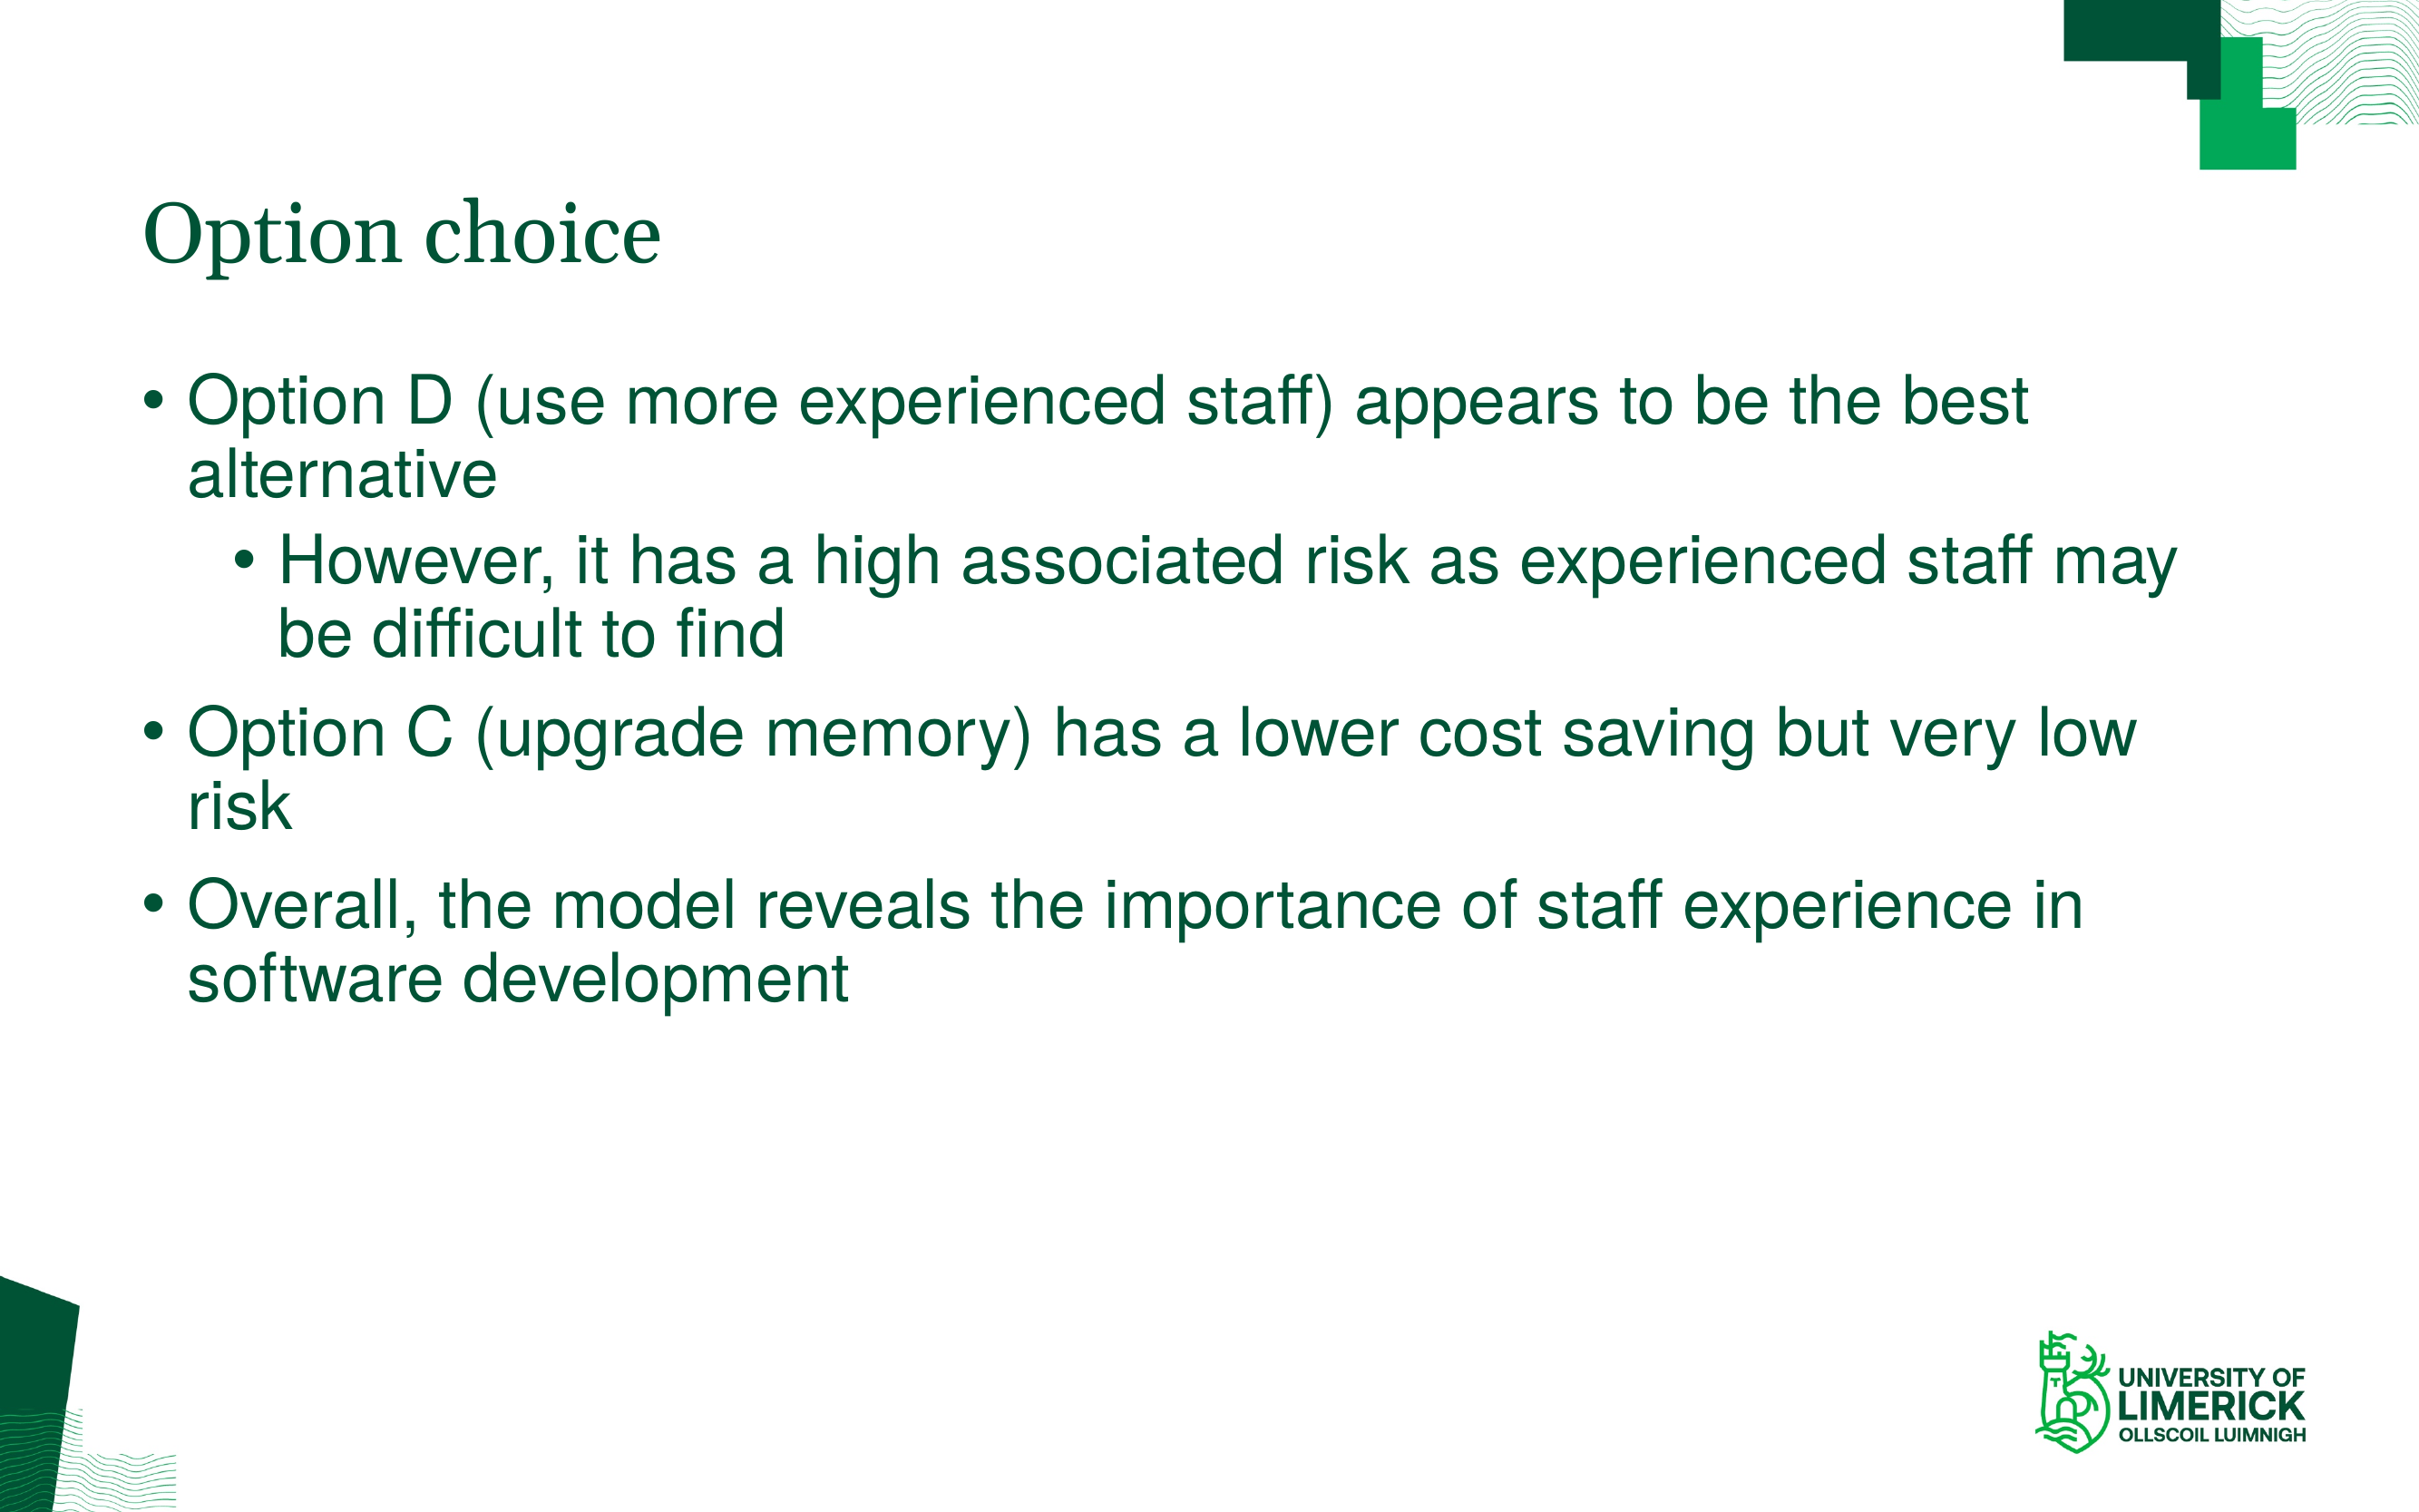

# Option choice
Option D (use more experienced staff) appears to be the best alternative
However, it has a high associated risk as experienced staff may be difficult to find
Option C (upgrade memory) has a lower cost saving but very low risk
Overall, the model reveals the importance of staff experience in software development